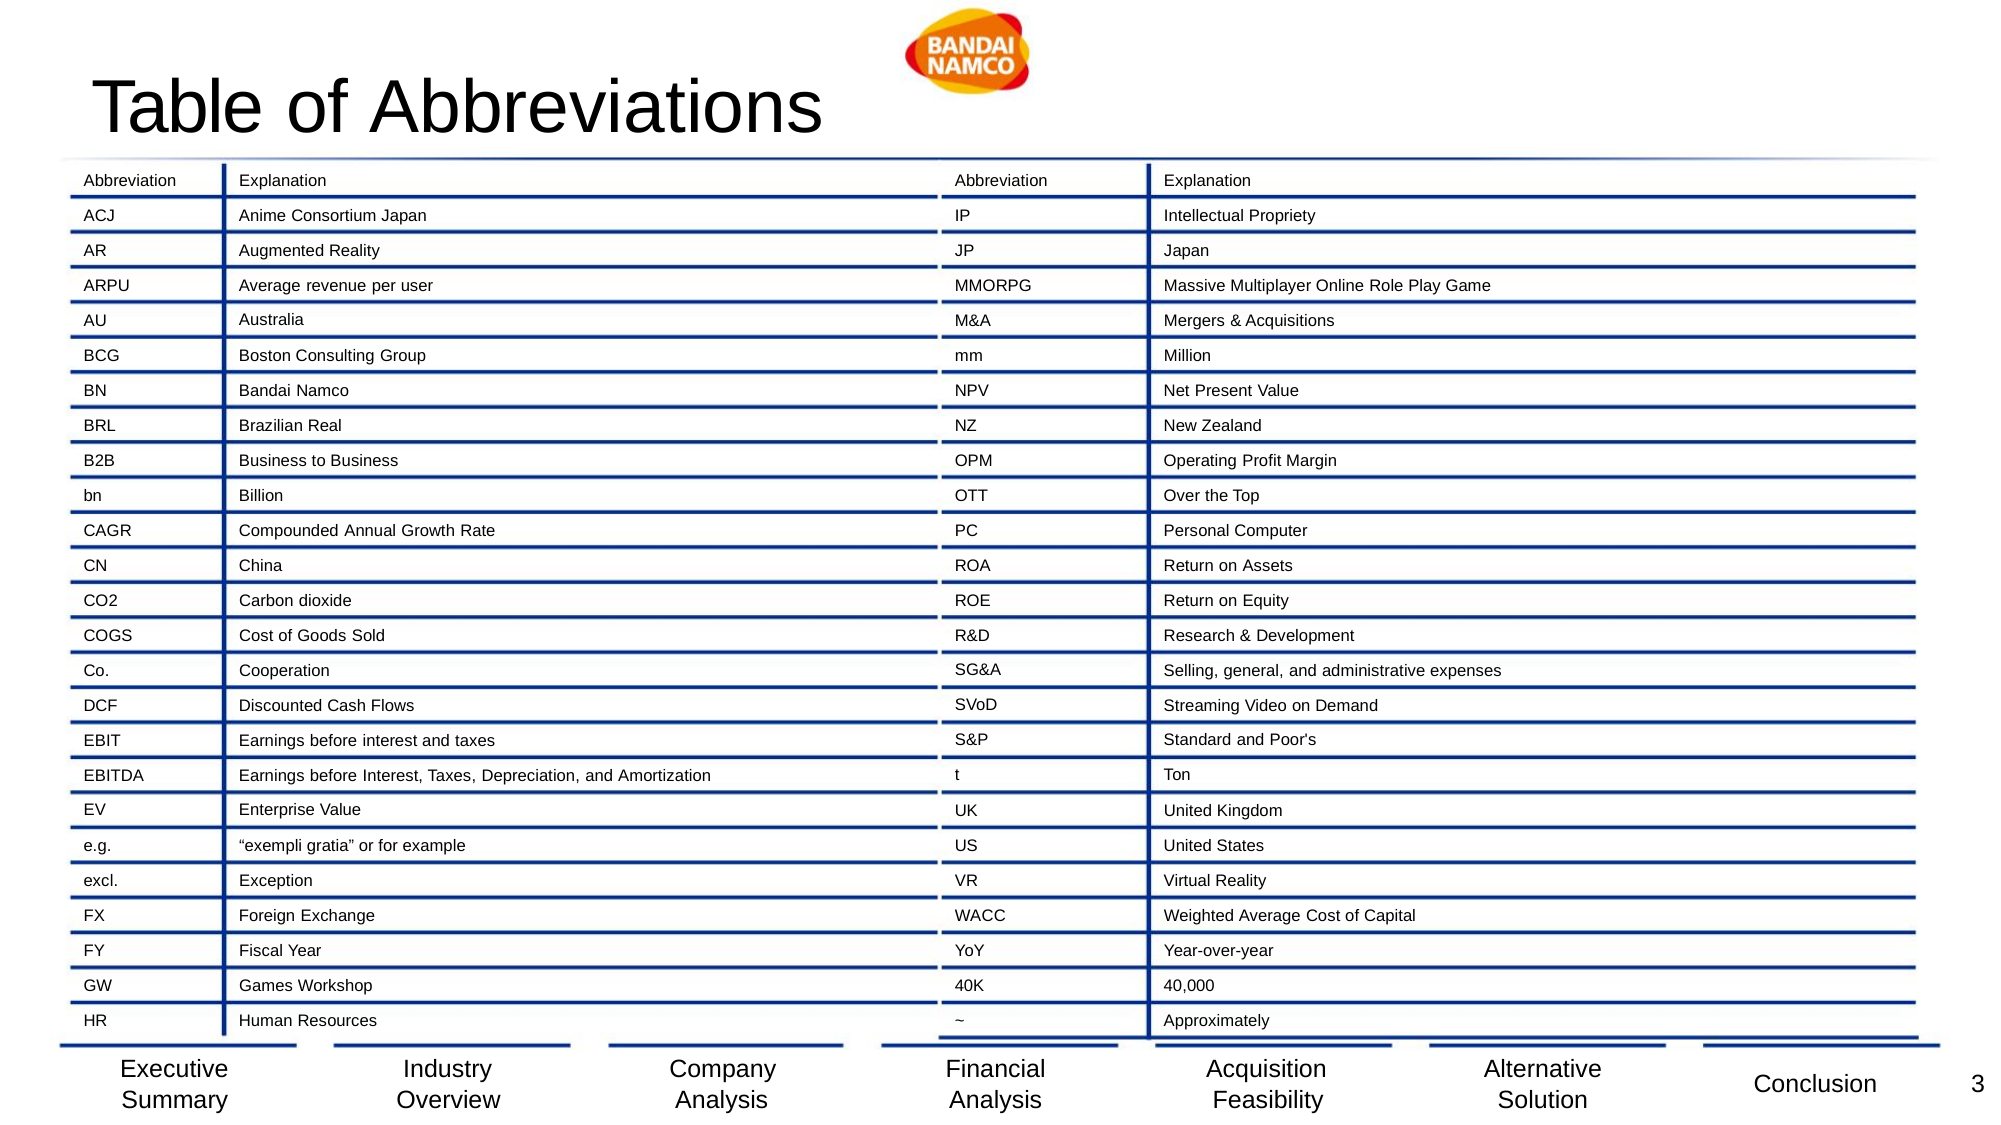

Table of Abbreviations
Abbreviation
ACJ
AR
Explanation
Abbreviation
IP
Explanation
Anime Consortium Japan
Augmented Reality
Average revenue per user
Australia
Intellectual Propriety
Japan
JP
ARPU
AU
MMORPG
M&A
mm
Massive Multiplayer Online Role Play Game
Mergers & Acquisitions
Million
BCG
BN
Boston Consulting Group
Bandai Namco
NPV
NZ
Net Present Value
New Zealand
BRL
B2B
bn
Brazilian Real
Business to Business
Billion
OPM
OTT
PC
Operating Profit Margin
Over the Top
CAGR
CN
Compounded Annual Growth Rate
China
Personal Computer
Return on Assets
Return on Equity
ROA
ROE
R&D
SG&A
SVoD
S&P
t
CO2
COGS
Co.
Carbon dioxide
Cost of Goods Sold
Cooperation
Research & Development
Selling, general, and administrative expenses
Streaming Video on Demand
Standard and Poor's
Ton
DCF
EBIT
EBITDA
EV
Discounted Cash Flows
Earnings before interest and taxes
Earnings before Interest, Taxes, Depreciation, and Amortization
Enterprise Value
UK
United Kingdom
e.g.
“exempli gratia” or for example
Exception
US
United States
excl.
FX
VR
Virtual Reality
Foreign Exchange
WACC
YoY
40K
Weighted Average Cost of Capital
Year-over-year
FY
Fiscal Year
GW
Games Workshop
40,000
HR
Human Resources
~
Approximately
Executive
Summary
Industry
Overview
Company
Analysis
Financial
Analysis
Acquisition
Feasibility
Alternative
Solution
Conclusion
3